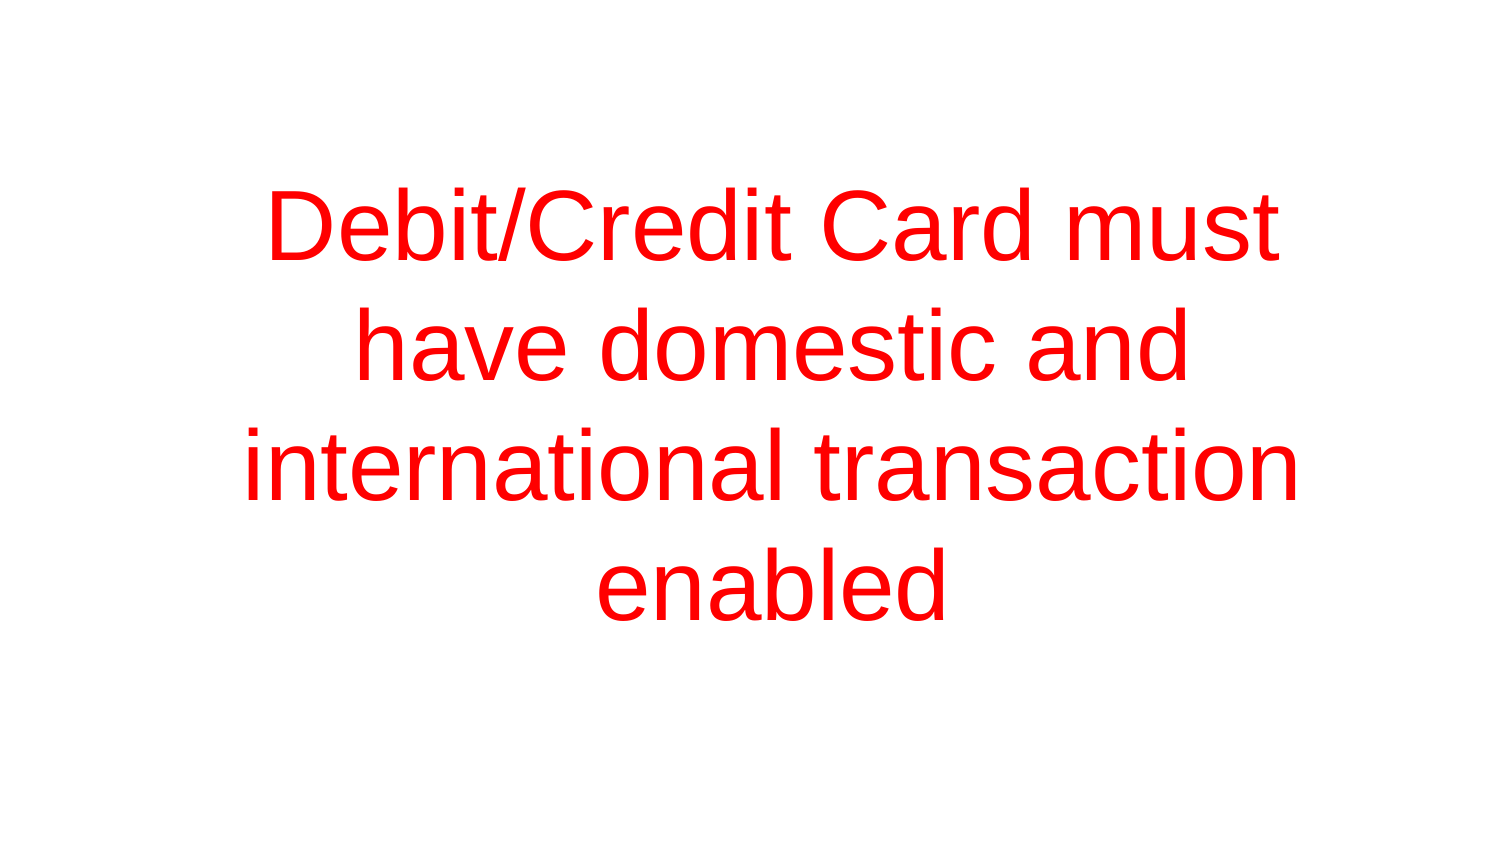

Debit/Credit Card must have domestic and international transaction enabled